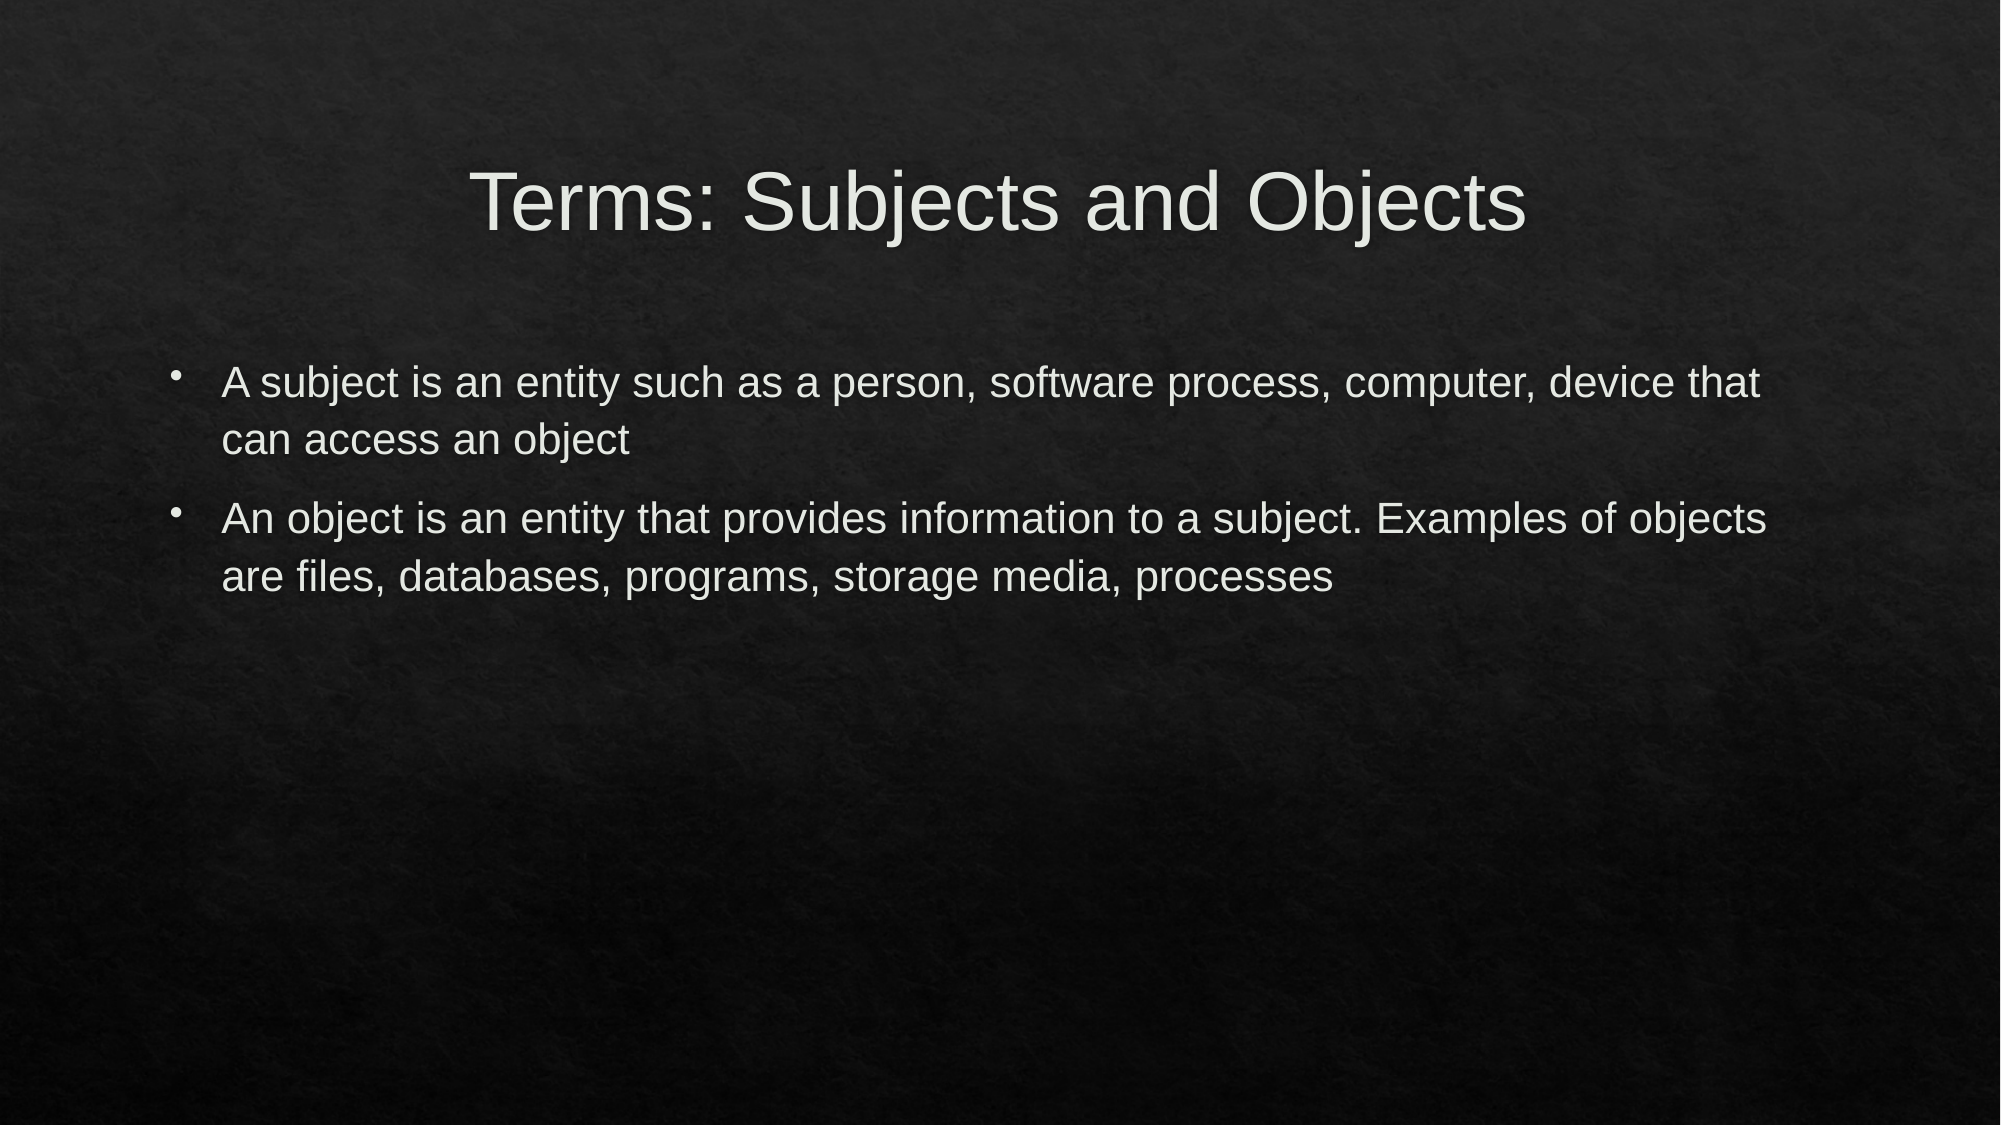

# Terms: Subjects and Objects
A subject is an entity such as a person, software process, computer, device that can access an object
An object is an entity that provides information to a subject. Examples of objects are files, databases, programs, storage media, processes